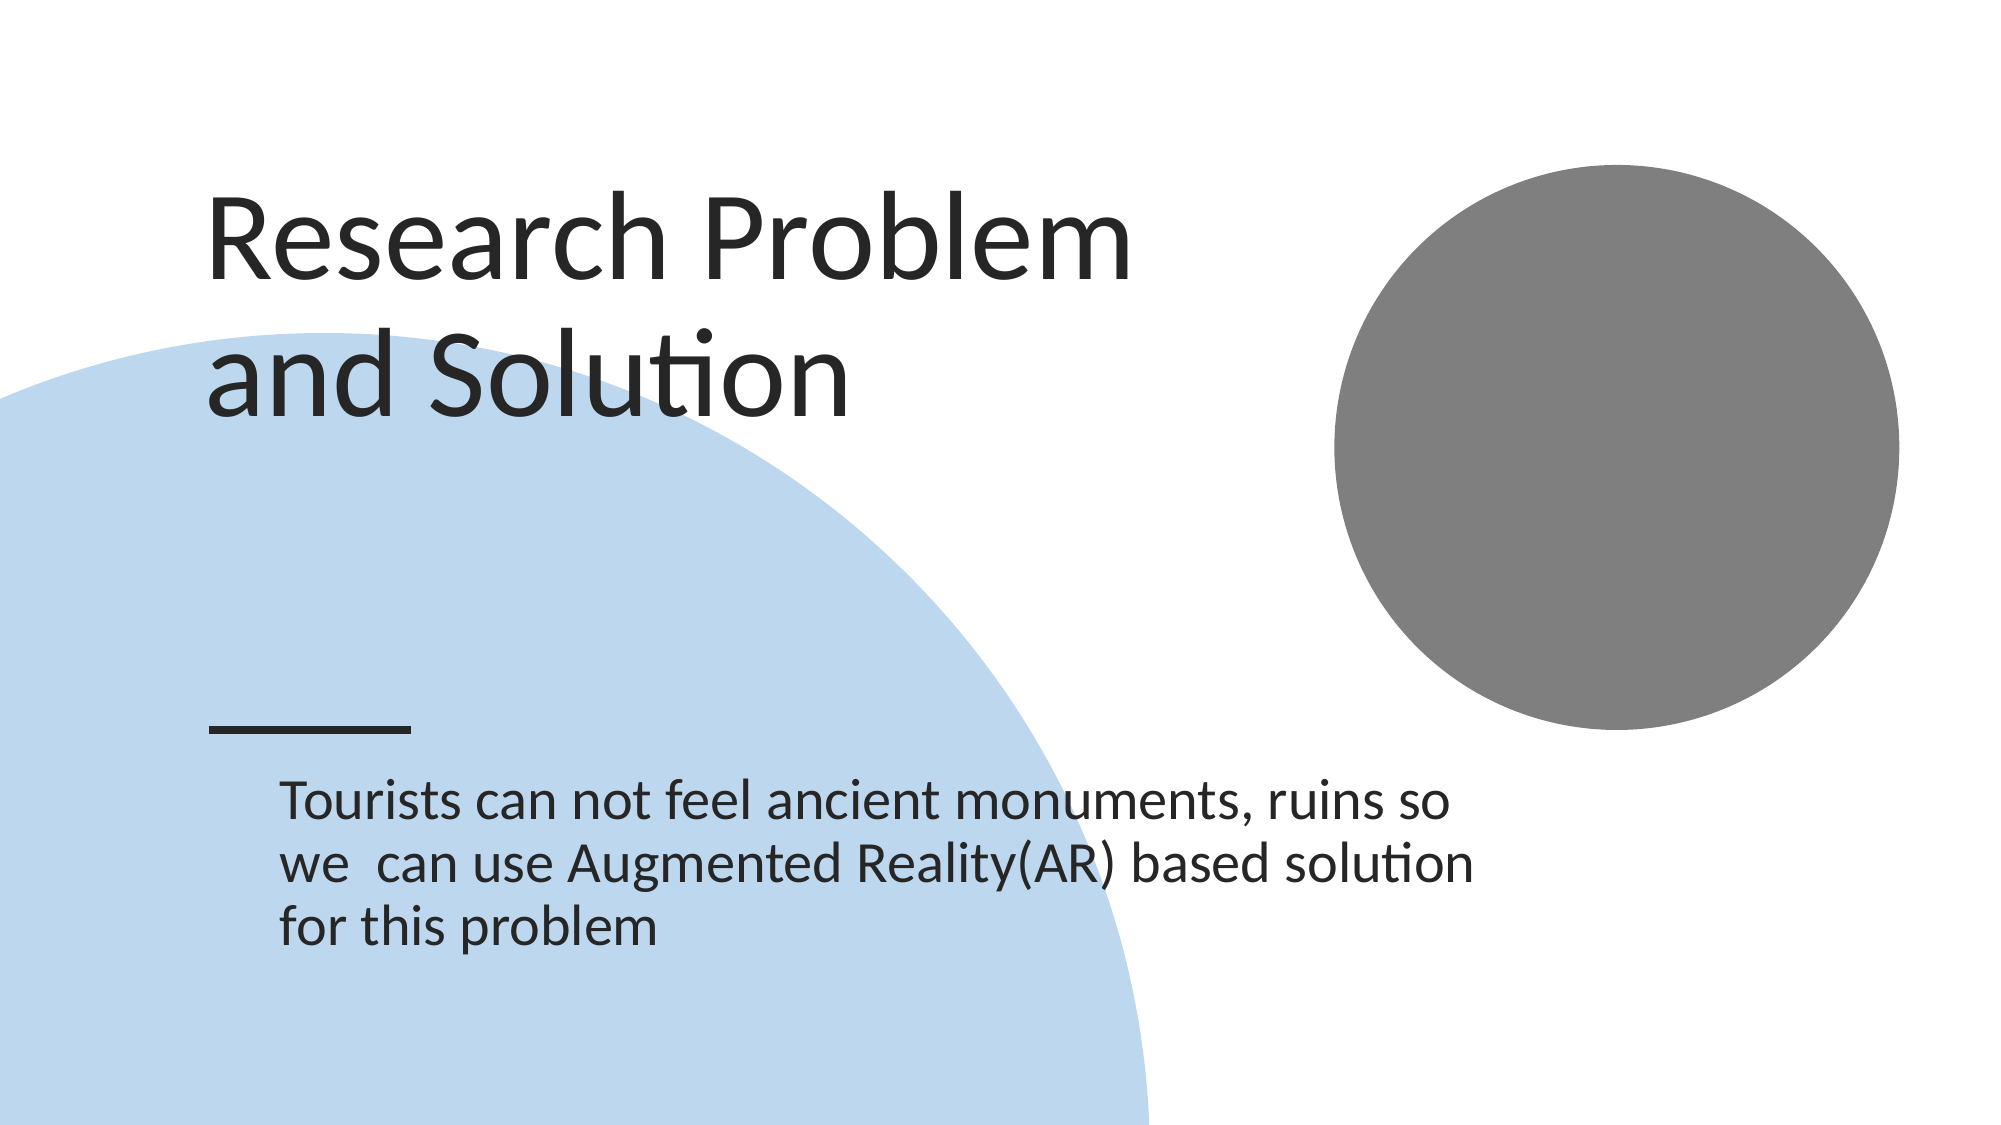

# Research Problem and Solution

	Tourists can not feel ancient monuments, ruins so we  can use Augmented Reality(AR) based solution for this problem